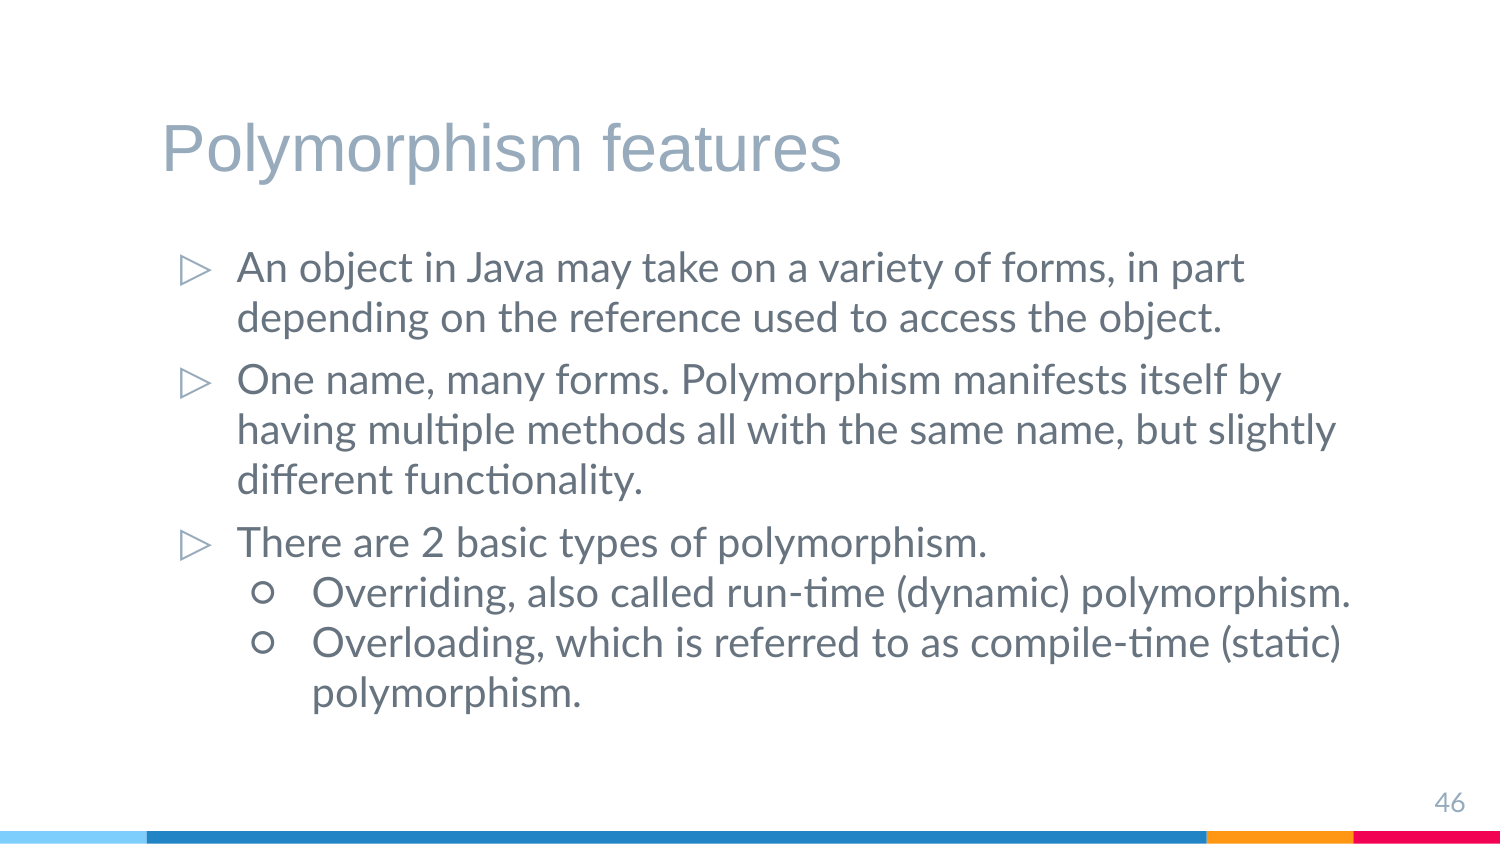

# Polymorphism features
An object in Java may take on a variety of forms, in part depending on the reference used to access the object.
One name, many forms. Polymorphism manifests itself by having multiple methods all with the same name, but slightly different functionality.
There are 2 basic types of polymorphism.
Overriding, also called run-time (dynamic) polymorphism.
Overloading, which is referred to as compile-time (static) polymorphism.

46